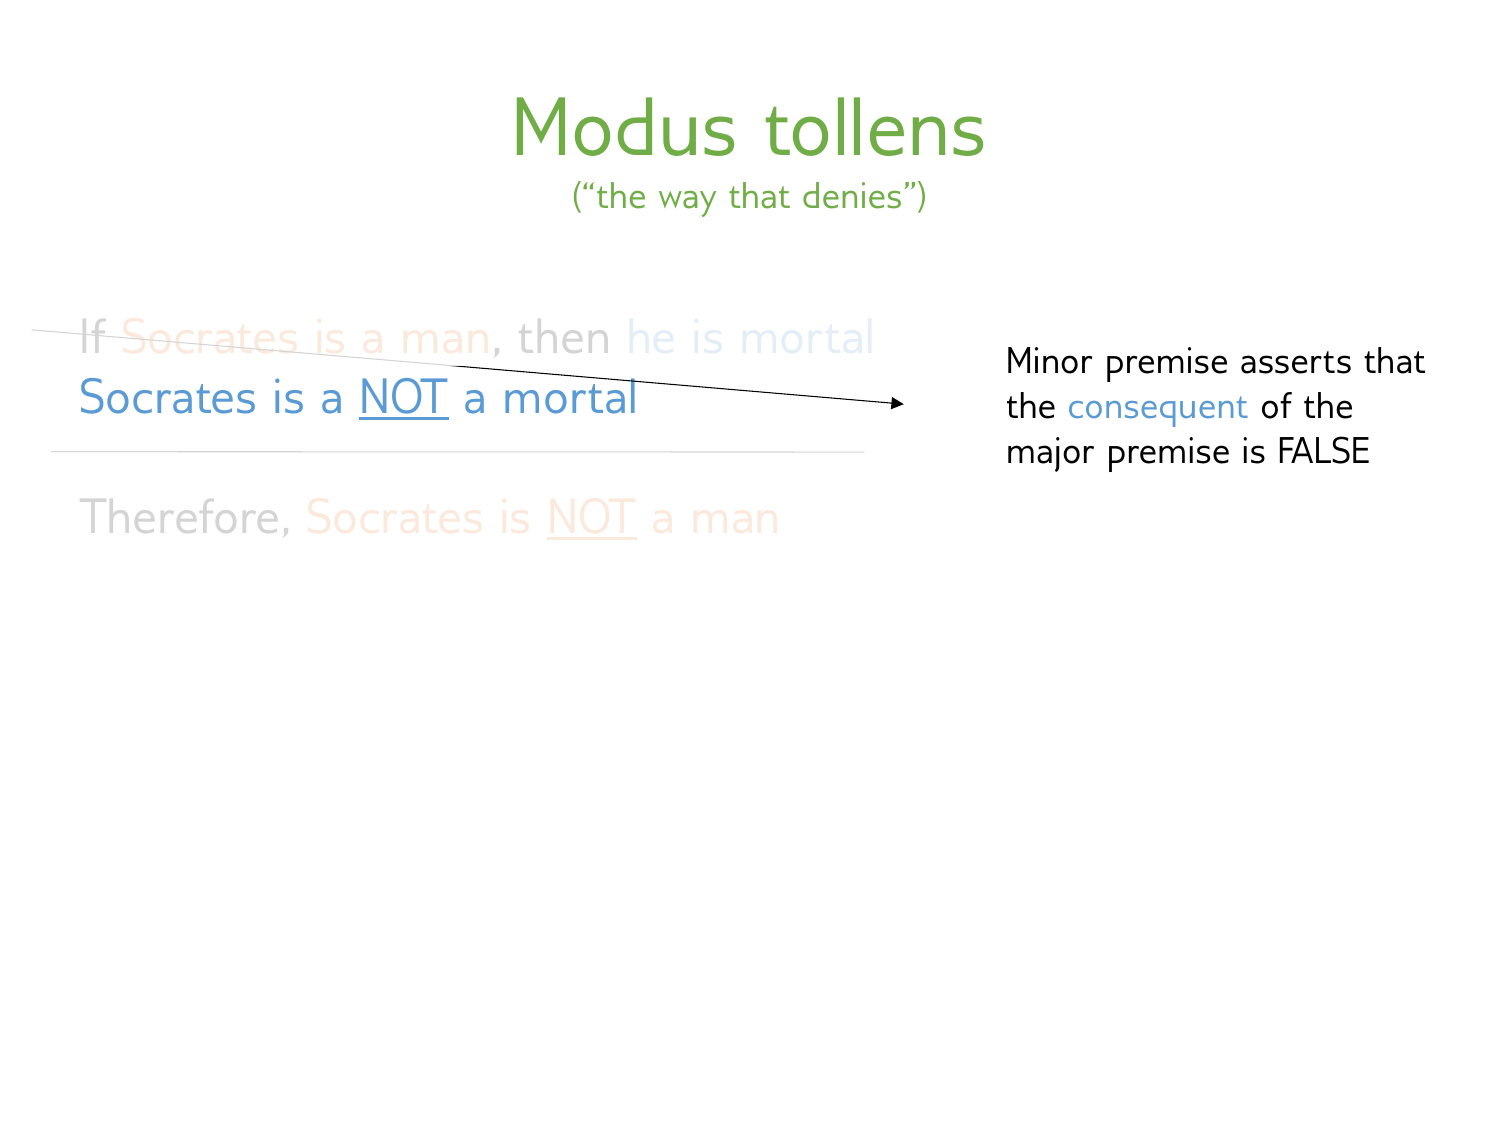

# Modus tollens
(“the way that denies”)

If Socrates is a man, then he is mortal
Socrates is a NOT a mortal

Therefore, Socrates is NOT a man
Minor premise asserts that the consequent of the major premise is FALSE